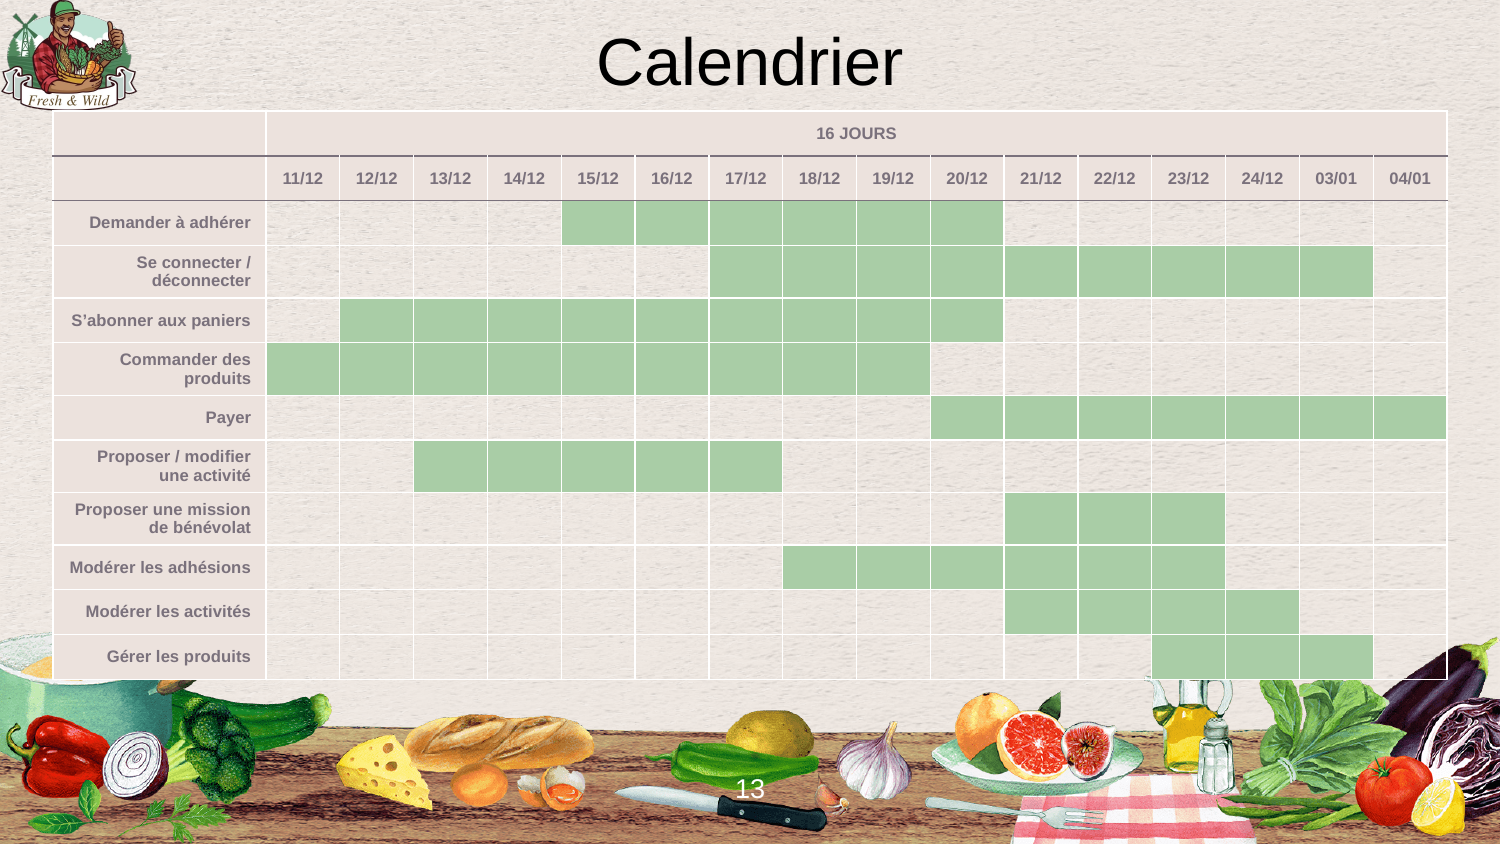

Calendrier
|  | 16 JOURS |  |  |  |  |  |  |  |  |  |  |  |  |  |  |  |
| --- | --- | --- | --- | --- | --- | --- | --- | --- | --- | --- | --- | --- | --- | --- | --- | --- |
|  | 11/12 | 12/12 | 13/12 | 14/12 | 15/12 | 16/12 | 17/12 | 18/12 | 19/12 | 20/12 | 21/12 | 22/12 | 23/12 | 24/12 | 03/01 | 04/01 |
| Demander à adhérer |  |  |  |  |  |  |  |  |  |  |  |  |  |  |  |  |
| Se connecter / déconnecter |  |  |  |  |  |  |  |  |  |  |  |  |  |  |  |  |
| S’abonner aux paniers |  |  |  |  |  |  |  |  |  |  |  |  |  |  |  |  |
| Commander des produits |  |  |  |  |  |  |  |  |  |  |  |  |  |  |  |  |
| Payer |  |  |  |  |  |  |  |  |  |  |  |  |  |  |  |  |
| Proposer / modifier une activité |  |  |  |  |  |  |  |  |  |  |  |  |  |  |  |  |
| Proposer une mission de bénévolat |  |  |  |  |  |  |  |  |  |  |  |  |  |  |  |  |
| Modérer les adhésions |  |  |  |  |  |  |  |  |  |  |  |  |  |  |  |  |
| Modérer les activités |  |  |  |  |  |  |  |  |  |  |  |  |  |  |  |  |
| Gérer les produits |  |  |  |  |  |  |  |  |  |  |  |  |  |  |  |  |
13